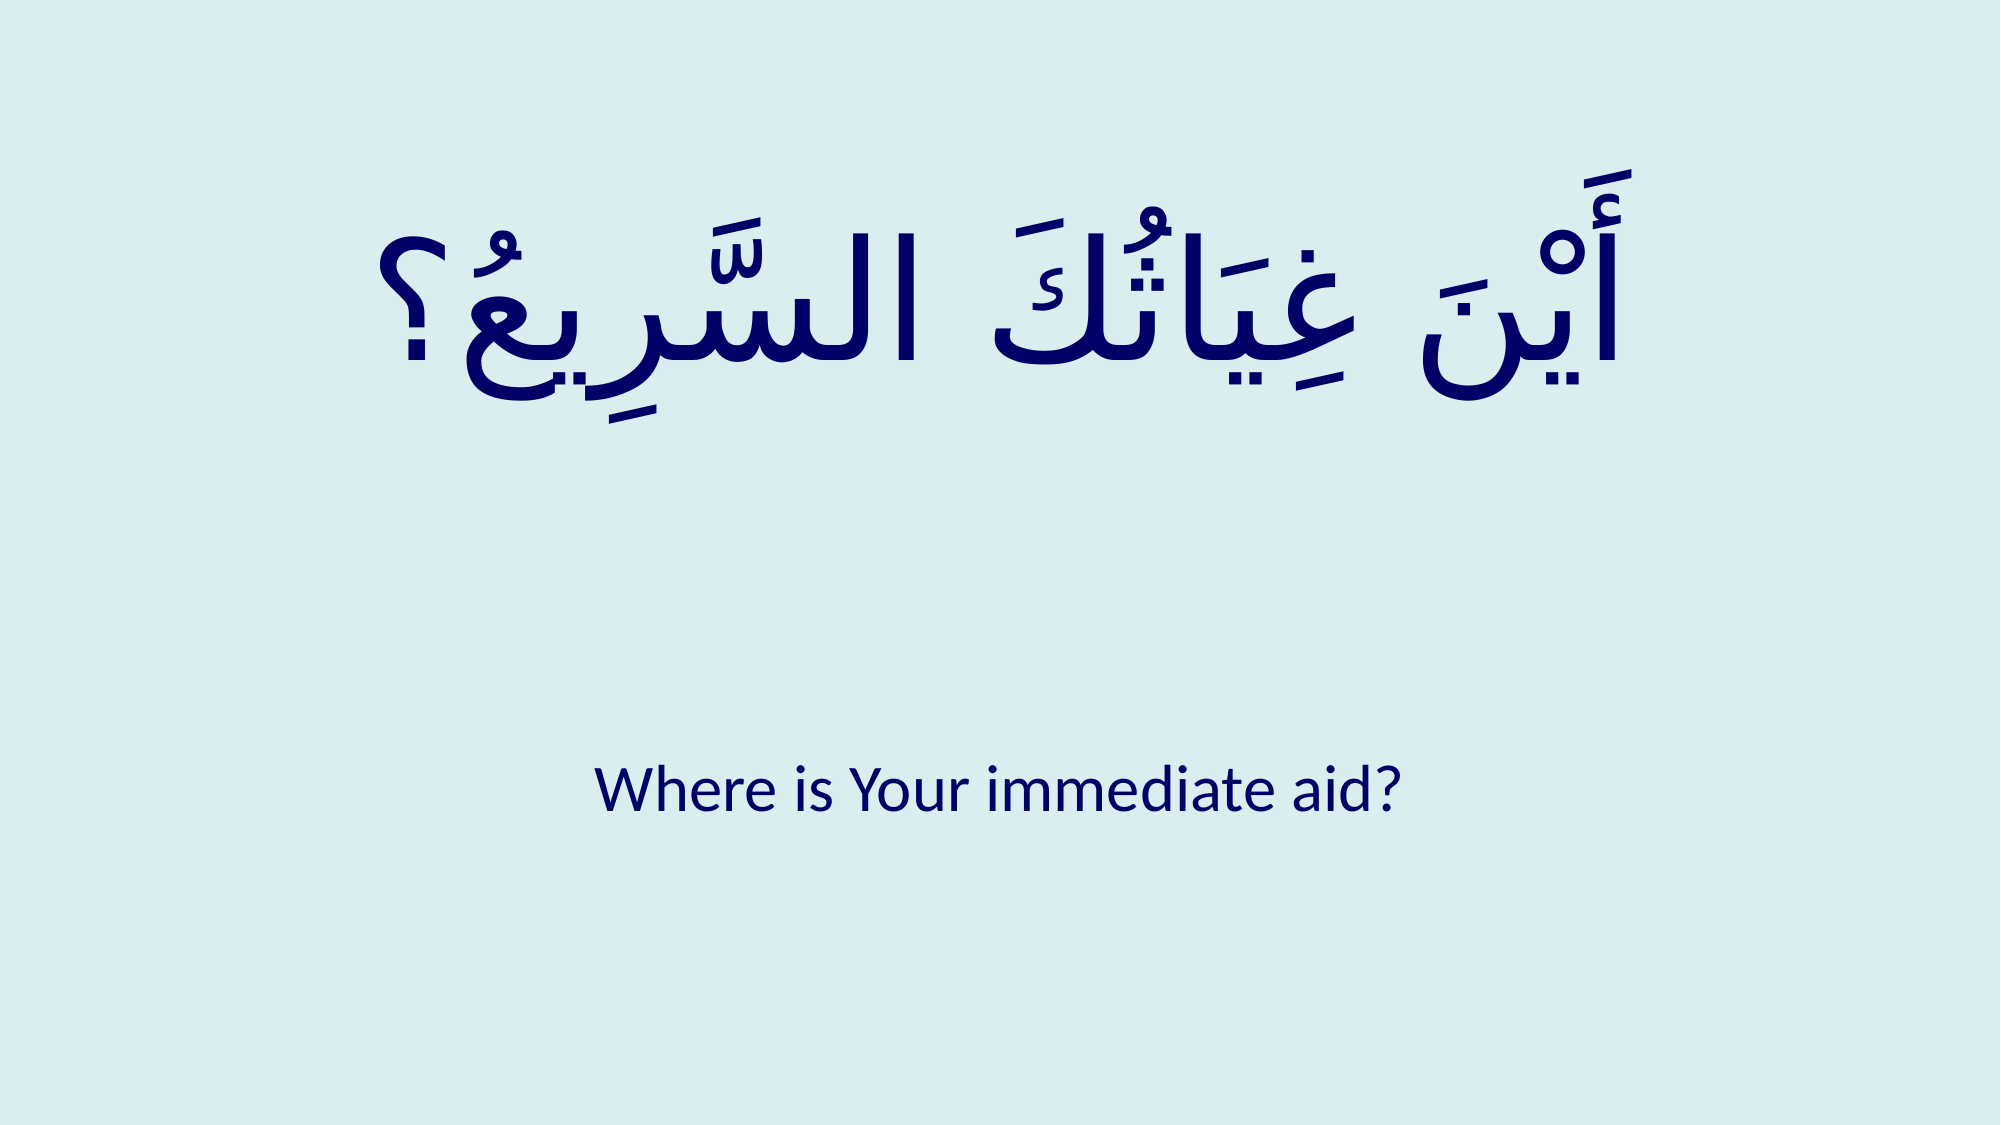

# أَيْنَ غِيَاثُكَ السَّرِيعُ؟
Where is Your immediate aid?